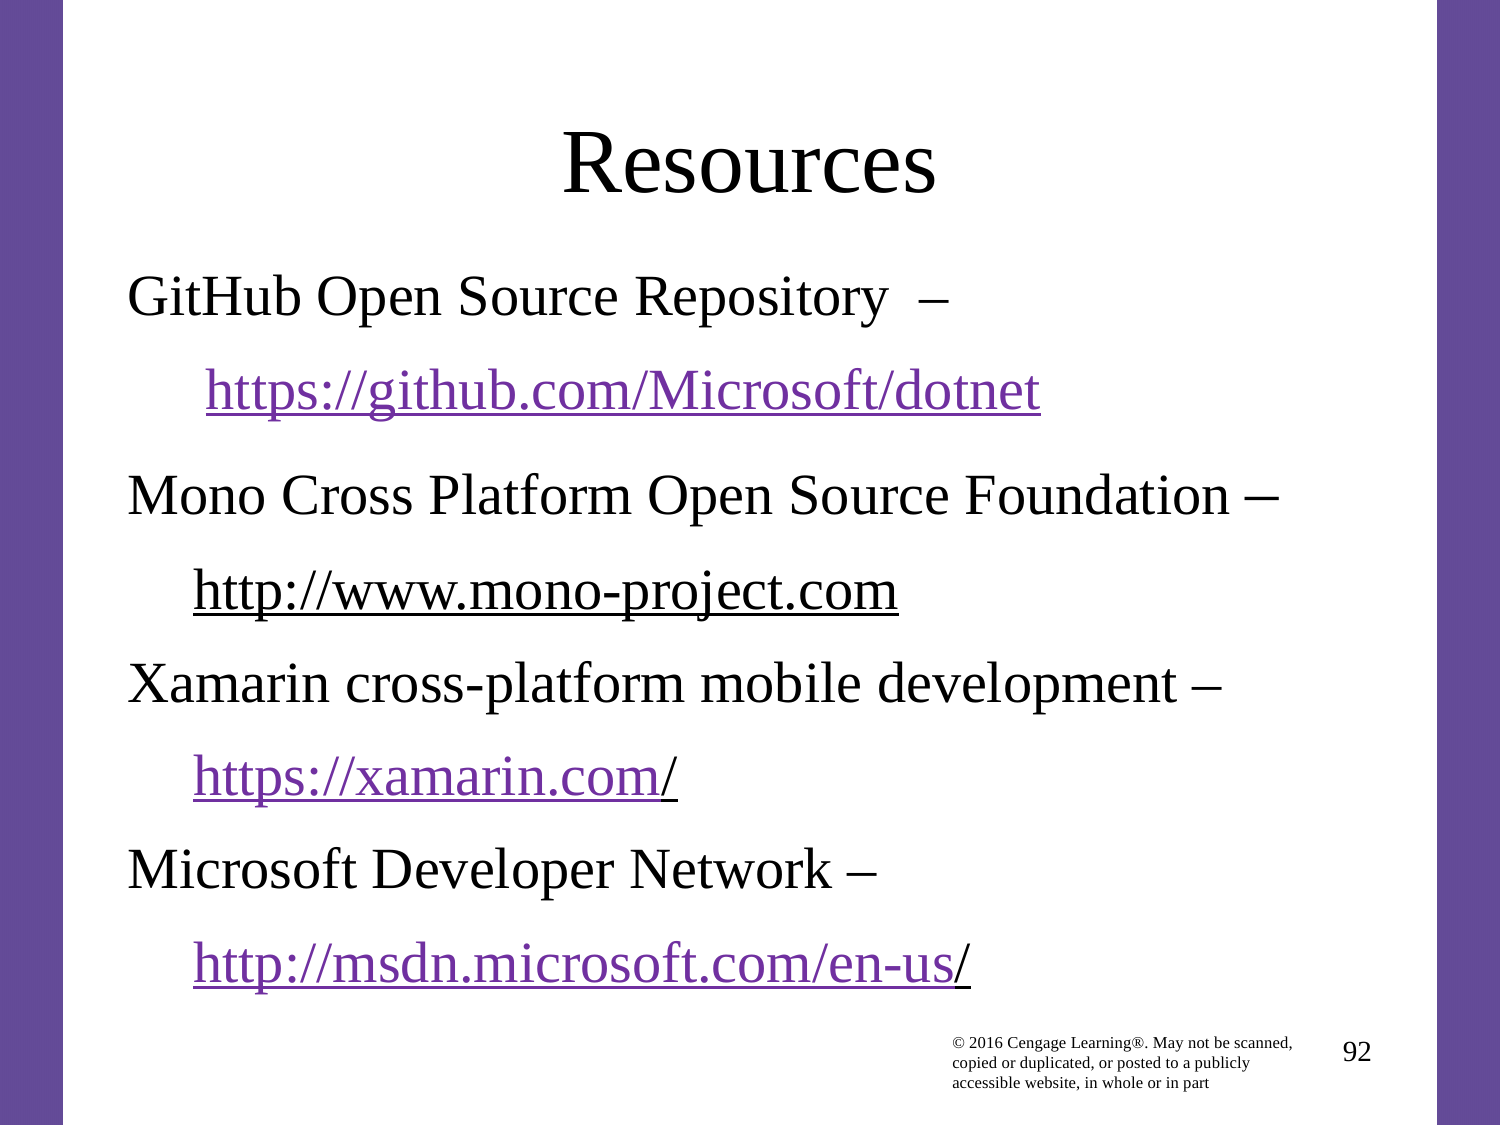

# Resources
GitHub Open Source Repository  –
 https://github.com/Microsoft/dotnet
Mono Cross Platform Open Source Foundation –
http://www.mono-project.com
Xamarin cross-platform mobile development –
https://xamarin.com/
Microsoft Developer Network –
http://msdn.microsoft.com/en-us/
92